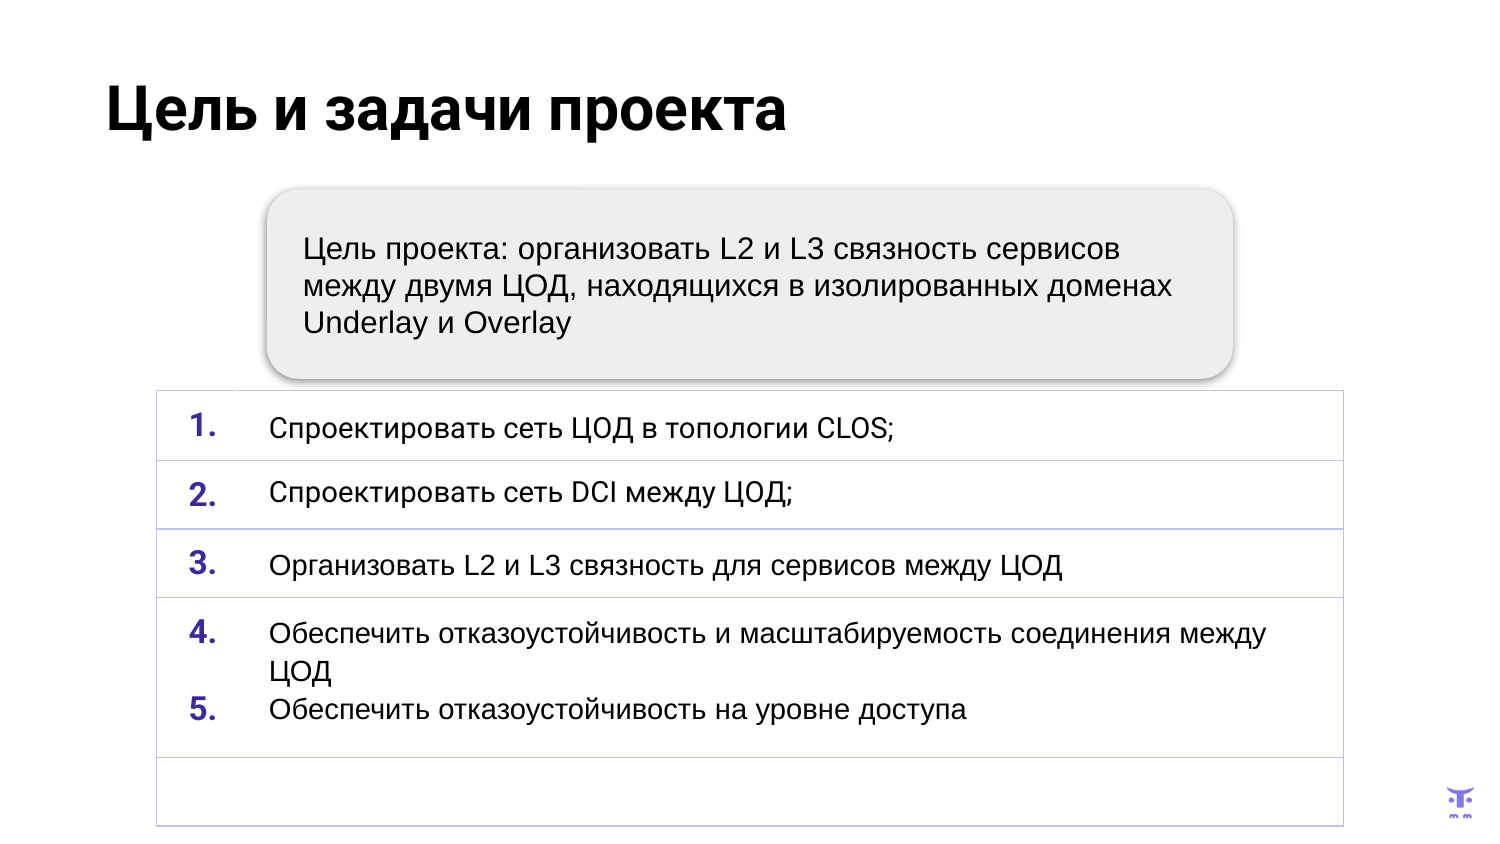

Цель и задачи проекта
Цель проекта: организовать L2 и L3 связность сервисов между двумя ЦОД, находящихся в изолированных доменах Underlay и Overlay
| 1. | Спроектировать сеть ЦОД в топологии CLOS; |
| --- | --- |
| 2. | Спроектировать сеть DCI между ЦОД; |
| 3. | Организовать L2 и L3 связность для сервисов между ЦОД |
| 4. 5. | Обеспечить отказоустойчивость и масштабируемость соединения между ЦОД Обеспечить отказоустойчивость на уровне доступа |
|  |  |